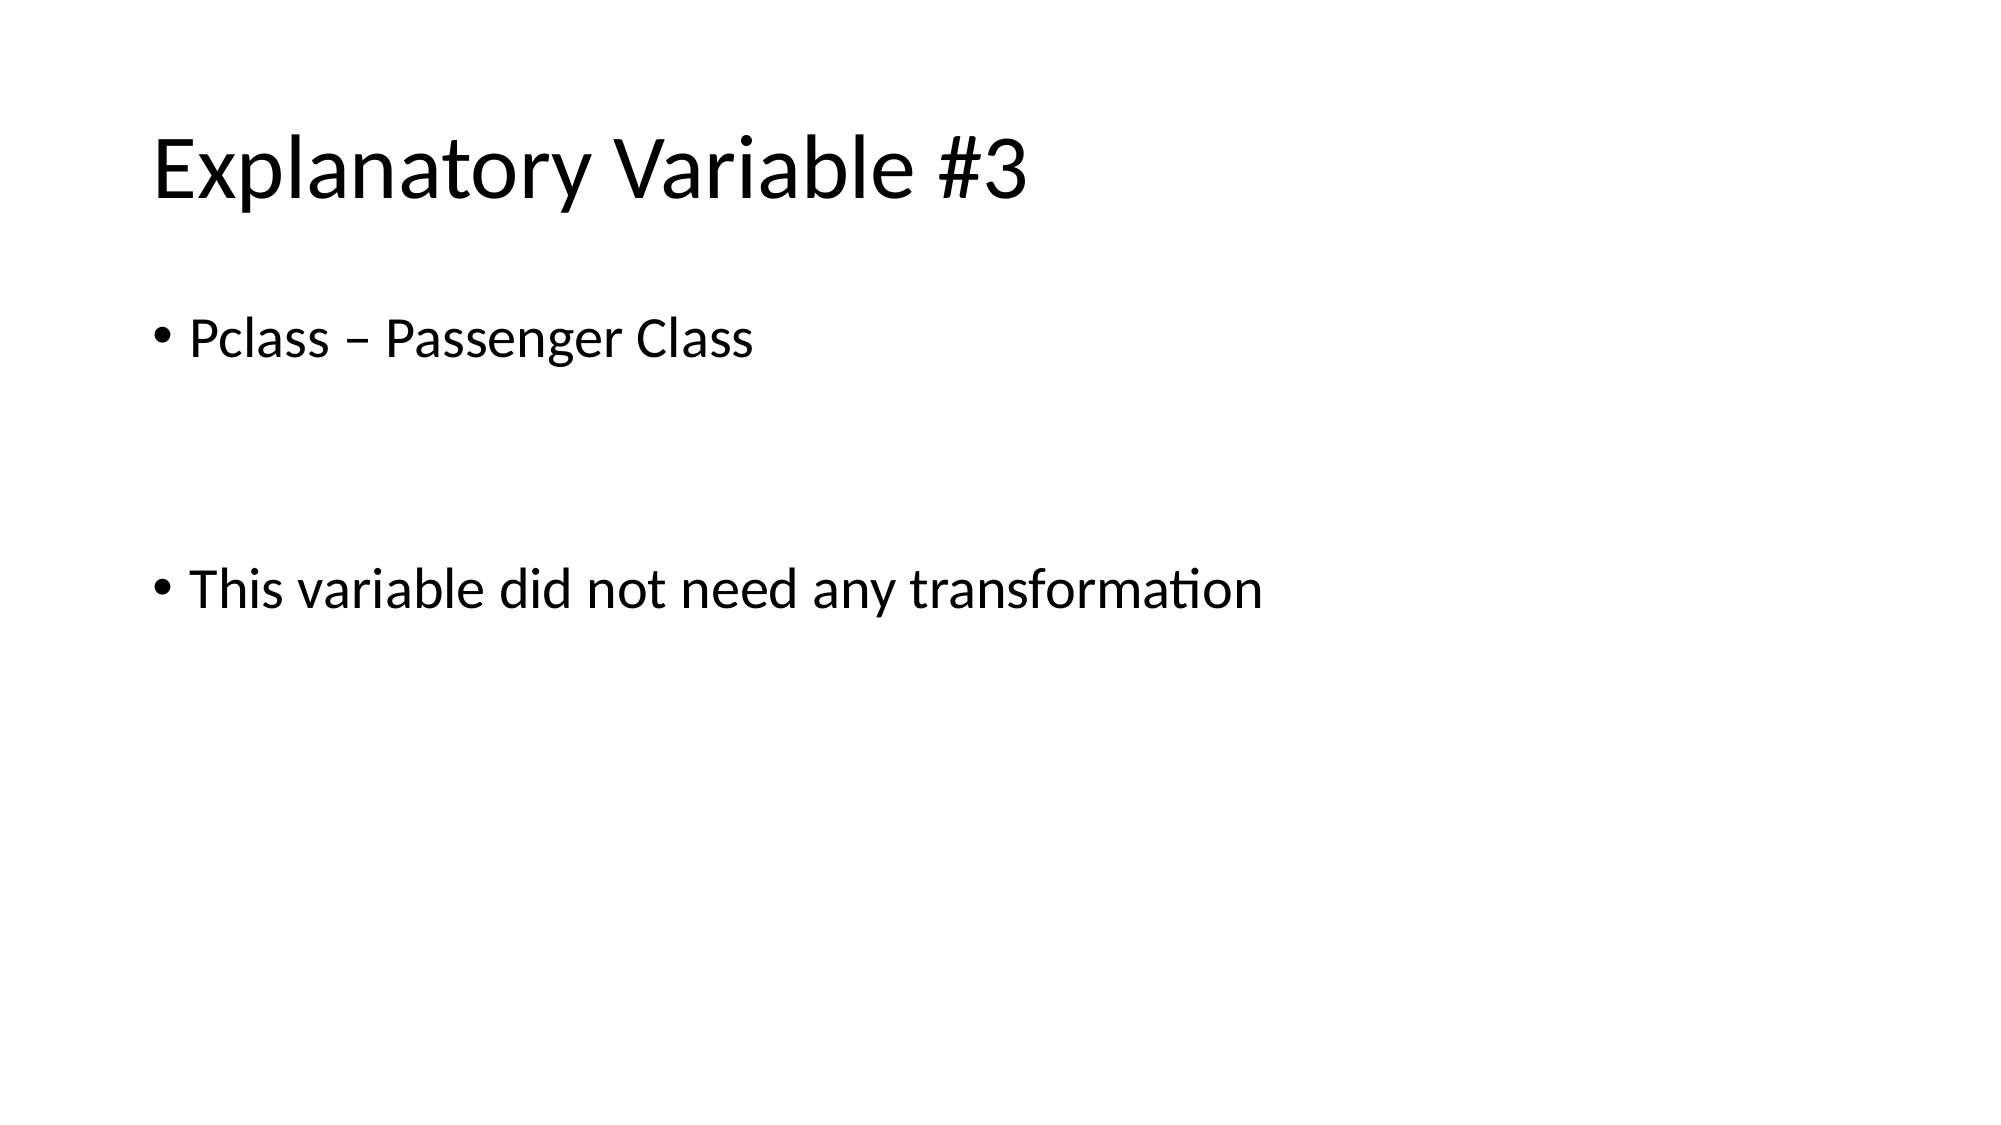

# Explanatory Variable #3
Pclass – Passenger Class

This variable did not need any transformation